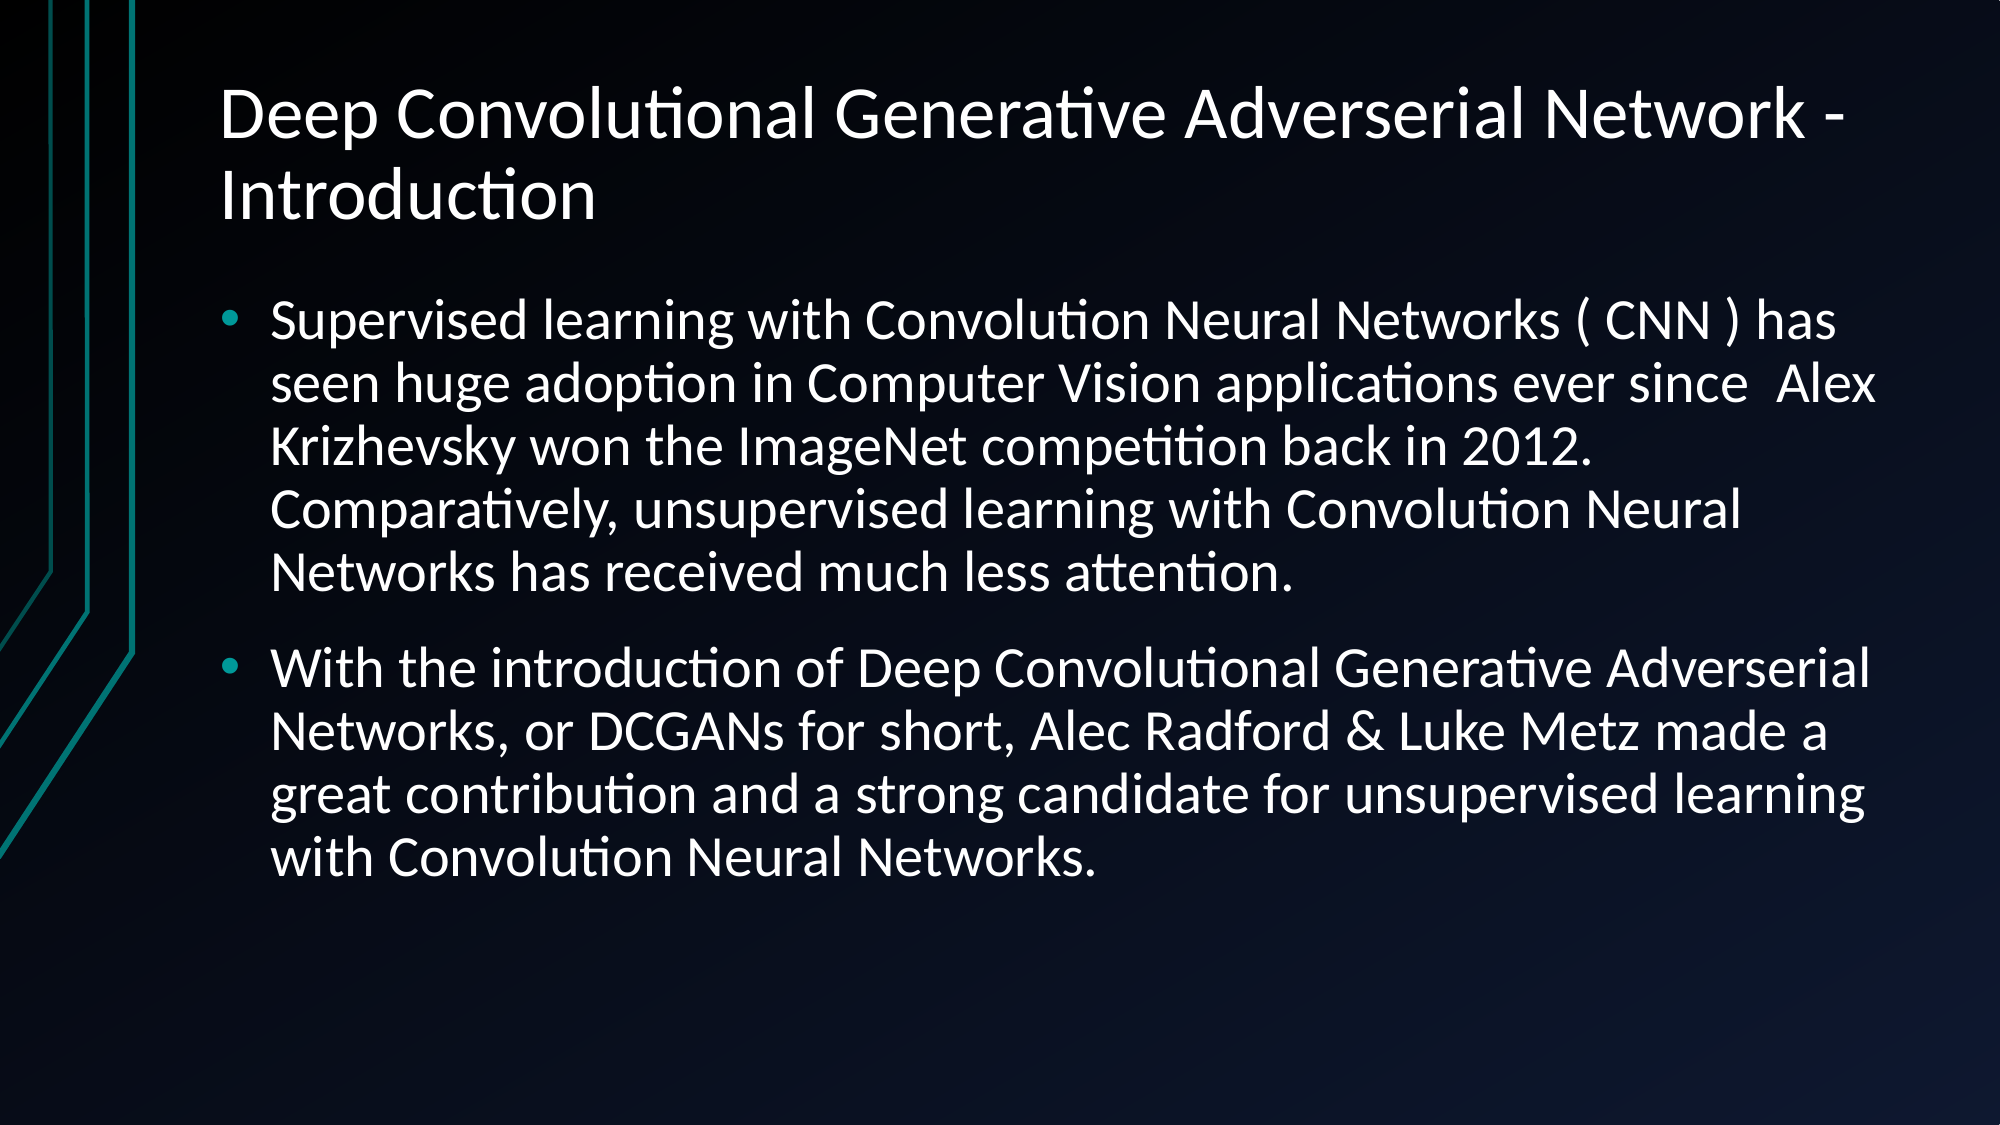

# Deep Convolutional Generative Adverserial Network - Introduction
Supervised learning with Convolution Neural Networks ( CNN ) has seen huge adoption in Computer Vision applications ever since  Alex Krizhevsky won the ImageNet competition back in 2012. Comparatively, unsupervised learning with Convolution Neural Networks has received much less attention.
With the introduction of Deep Convolutional Generative Adverserial Networks, or DCGANs for short, Alec Radford & Luke Metz made a great contribution and a strong candidate for unsupervised learning with Convolution Neural Networks.